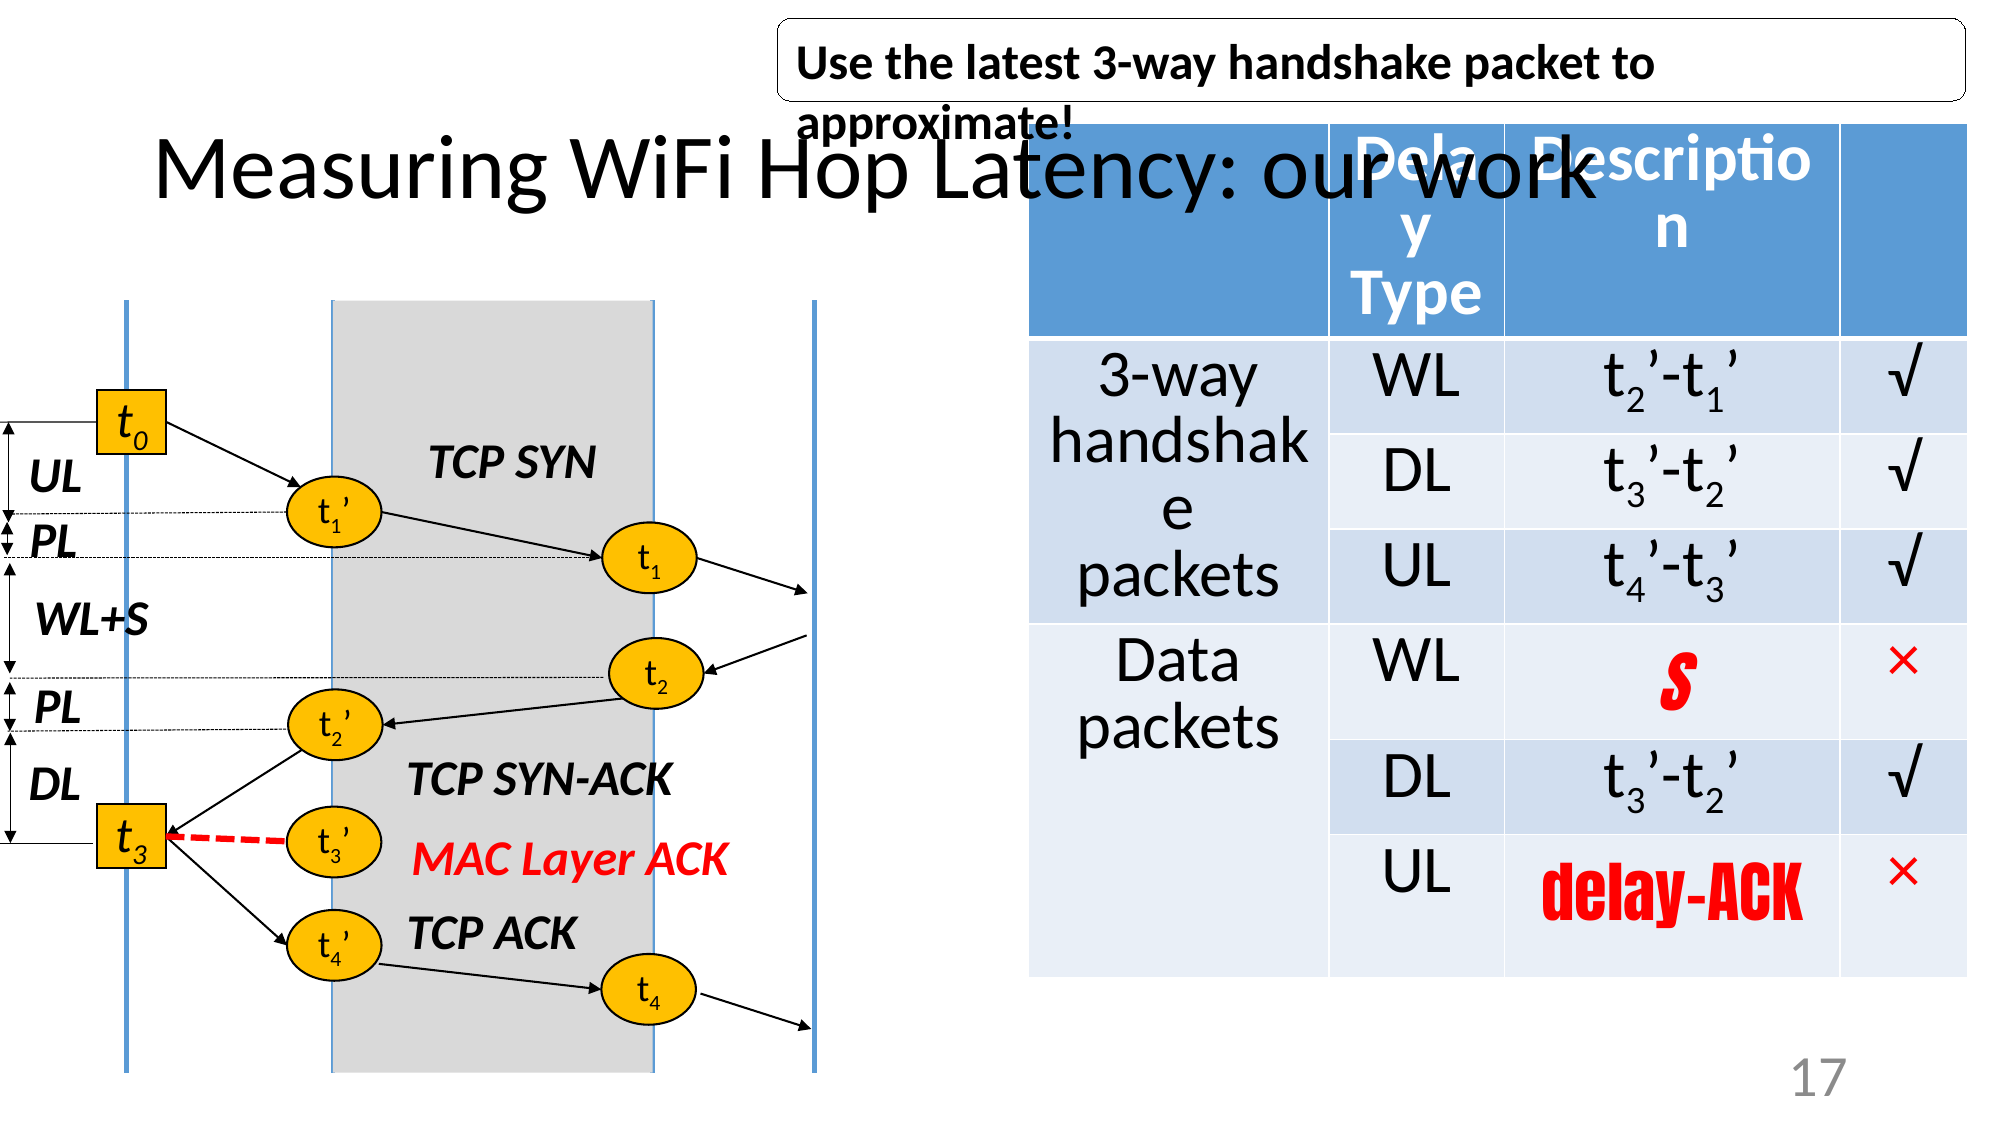

Use the latest 3-way handshake packet to approximate!
# Measuring WiFi Hop Latency: our work
|  | Delay Type | Description |  |
| --- | --- | --- | --- |
| 3-way handshake packets | WL | t2’-t1’ | √ |
|  | DL | t3’-t2’ | √ |
|  | UL | t4’-t3’ | √ |
| Data packets | WL | S | × |
|  | DL | t3’-t2’ | √ |
|  | UL | delay-ACK | × |

t0
TCP SYN
UL
t1’
PL
t1
WL+S
RTT
t2
PL
t2’
TCP SYN-ACK
DL
t3
t3’
MAC Layer ACK
TCP ACK
t4’
t4
17